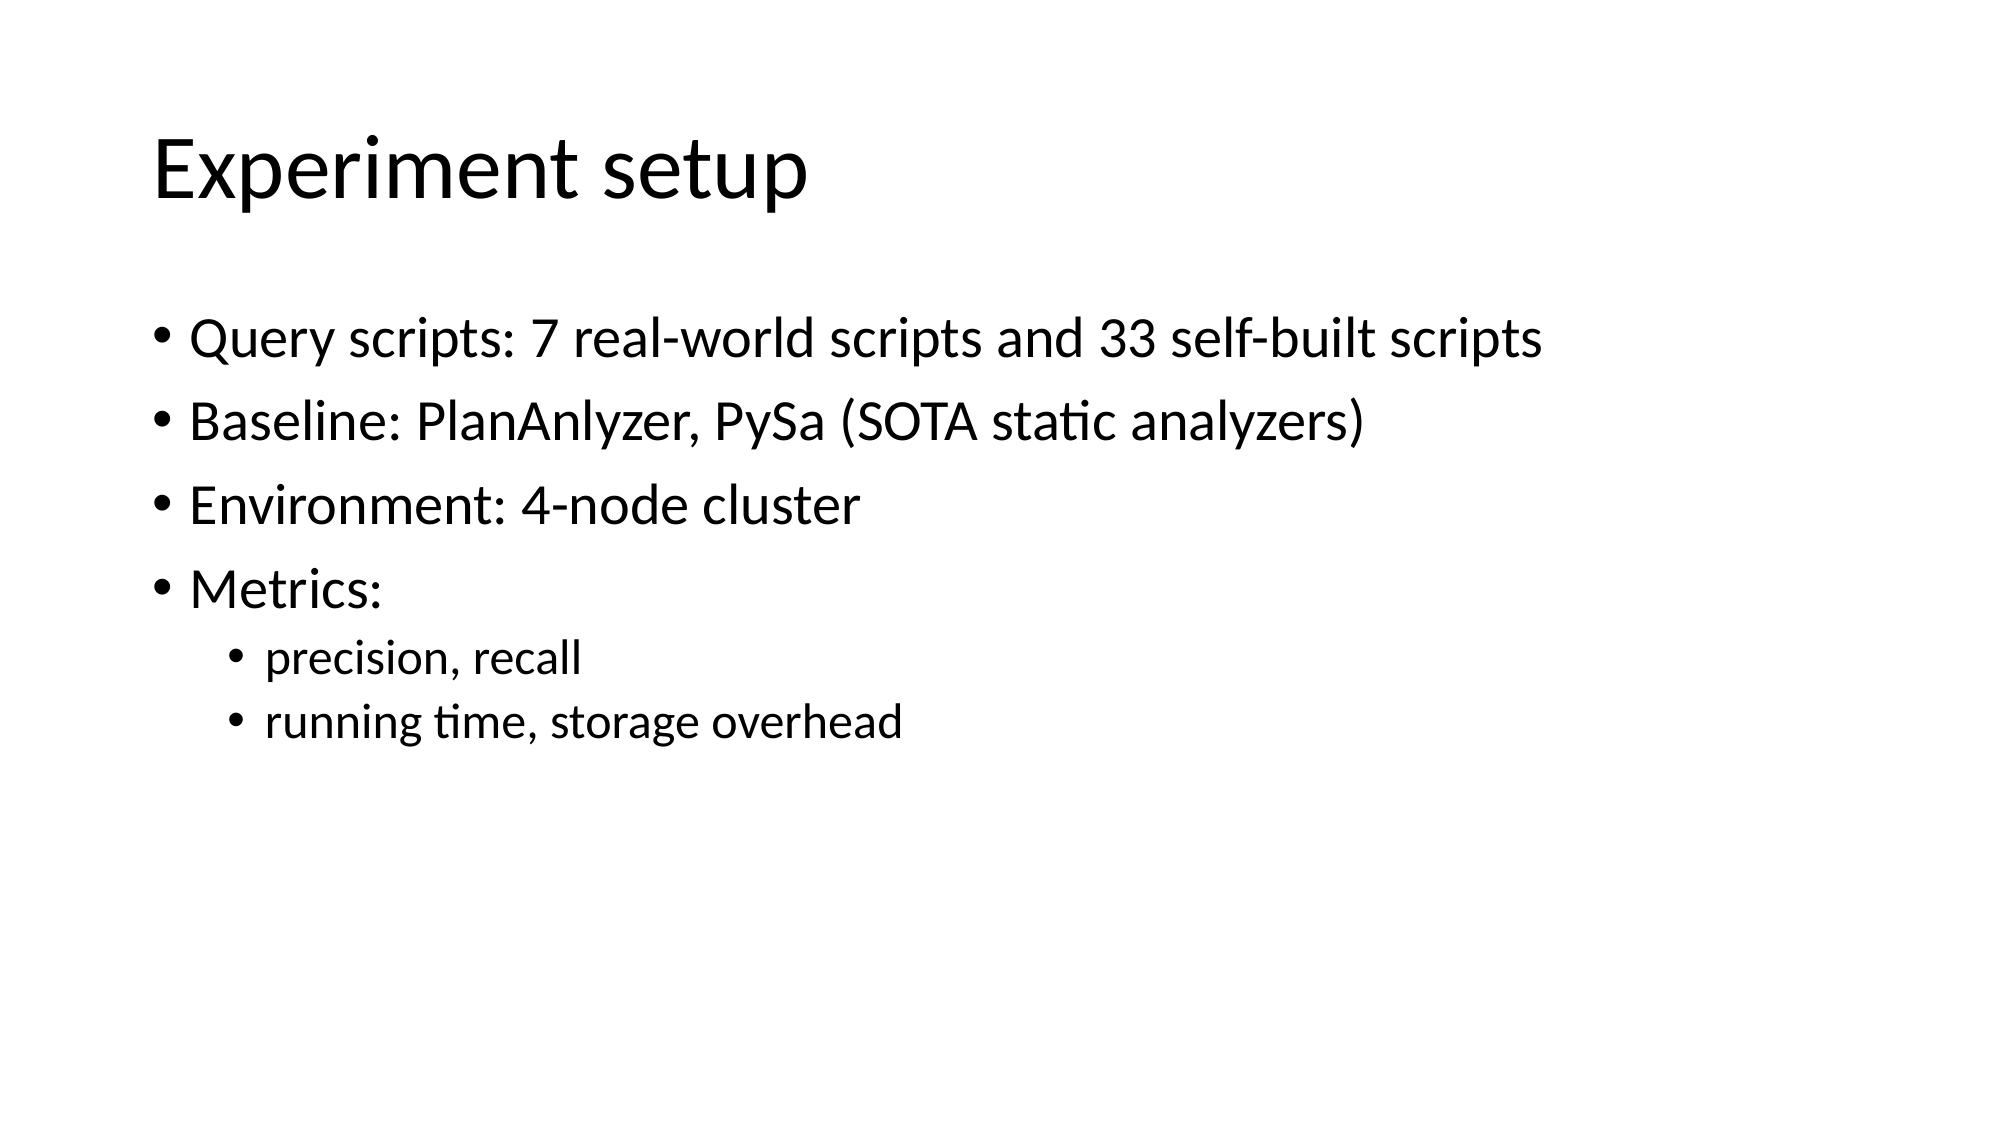

# Experiment setup
Query scripts: 7 real-world scripts and 33 self-built scripts
Baseline: PlanAnlyzer, PySa (SOTA static analyzers)
Environment: 4-node cluster
Metrics:
precision, recall
running time, storage overhead